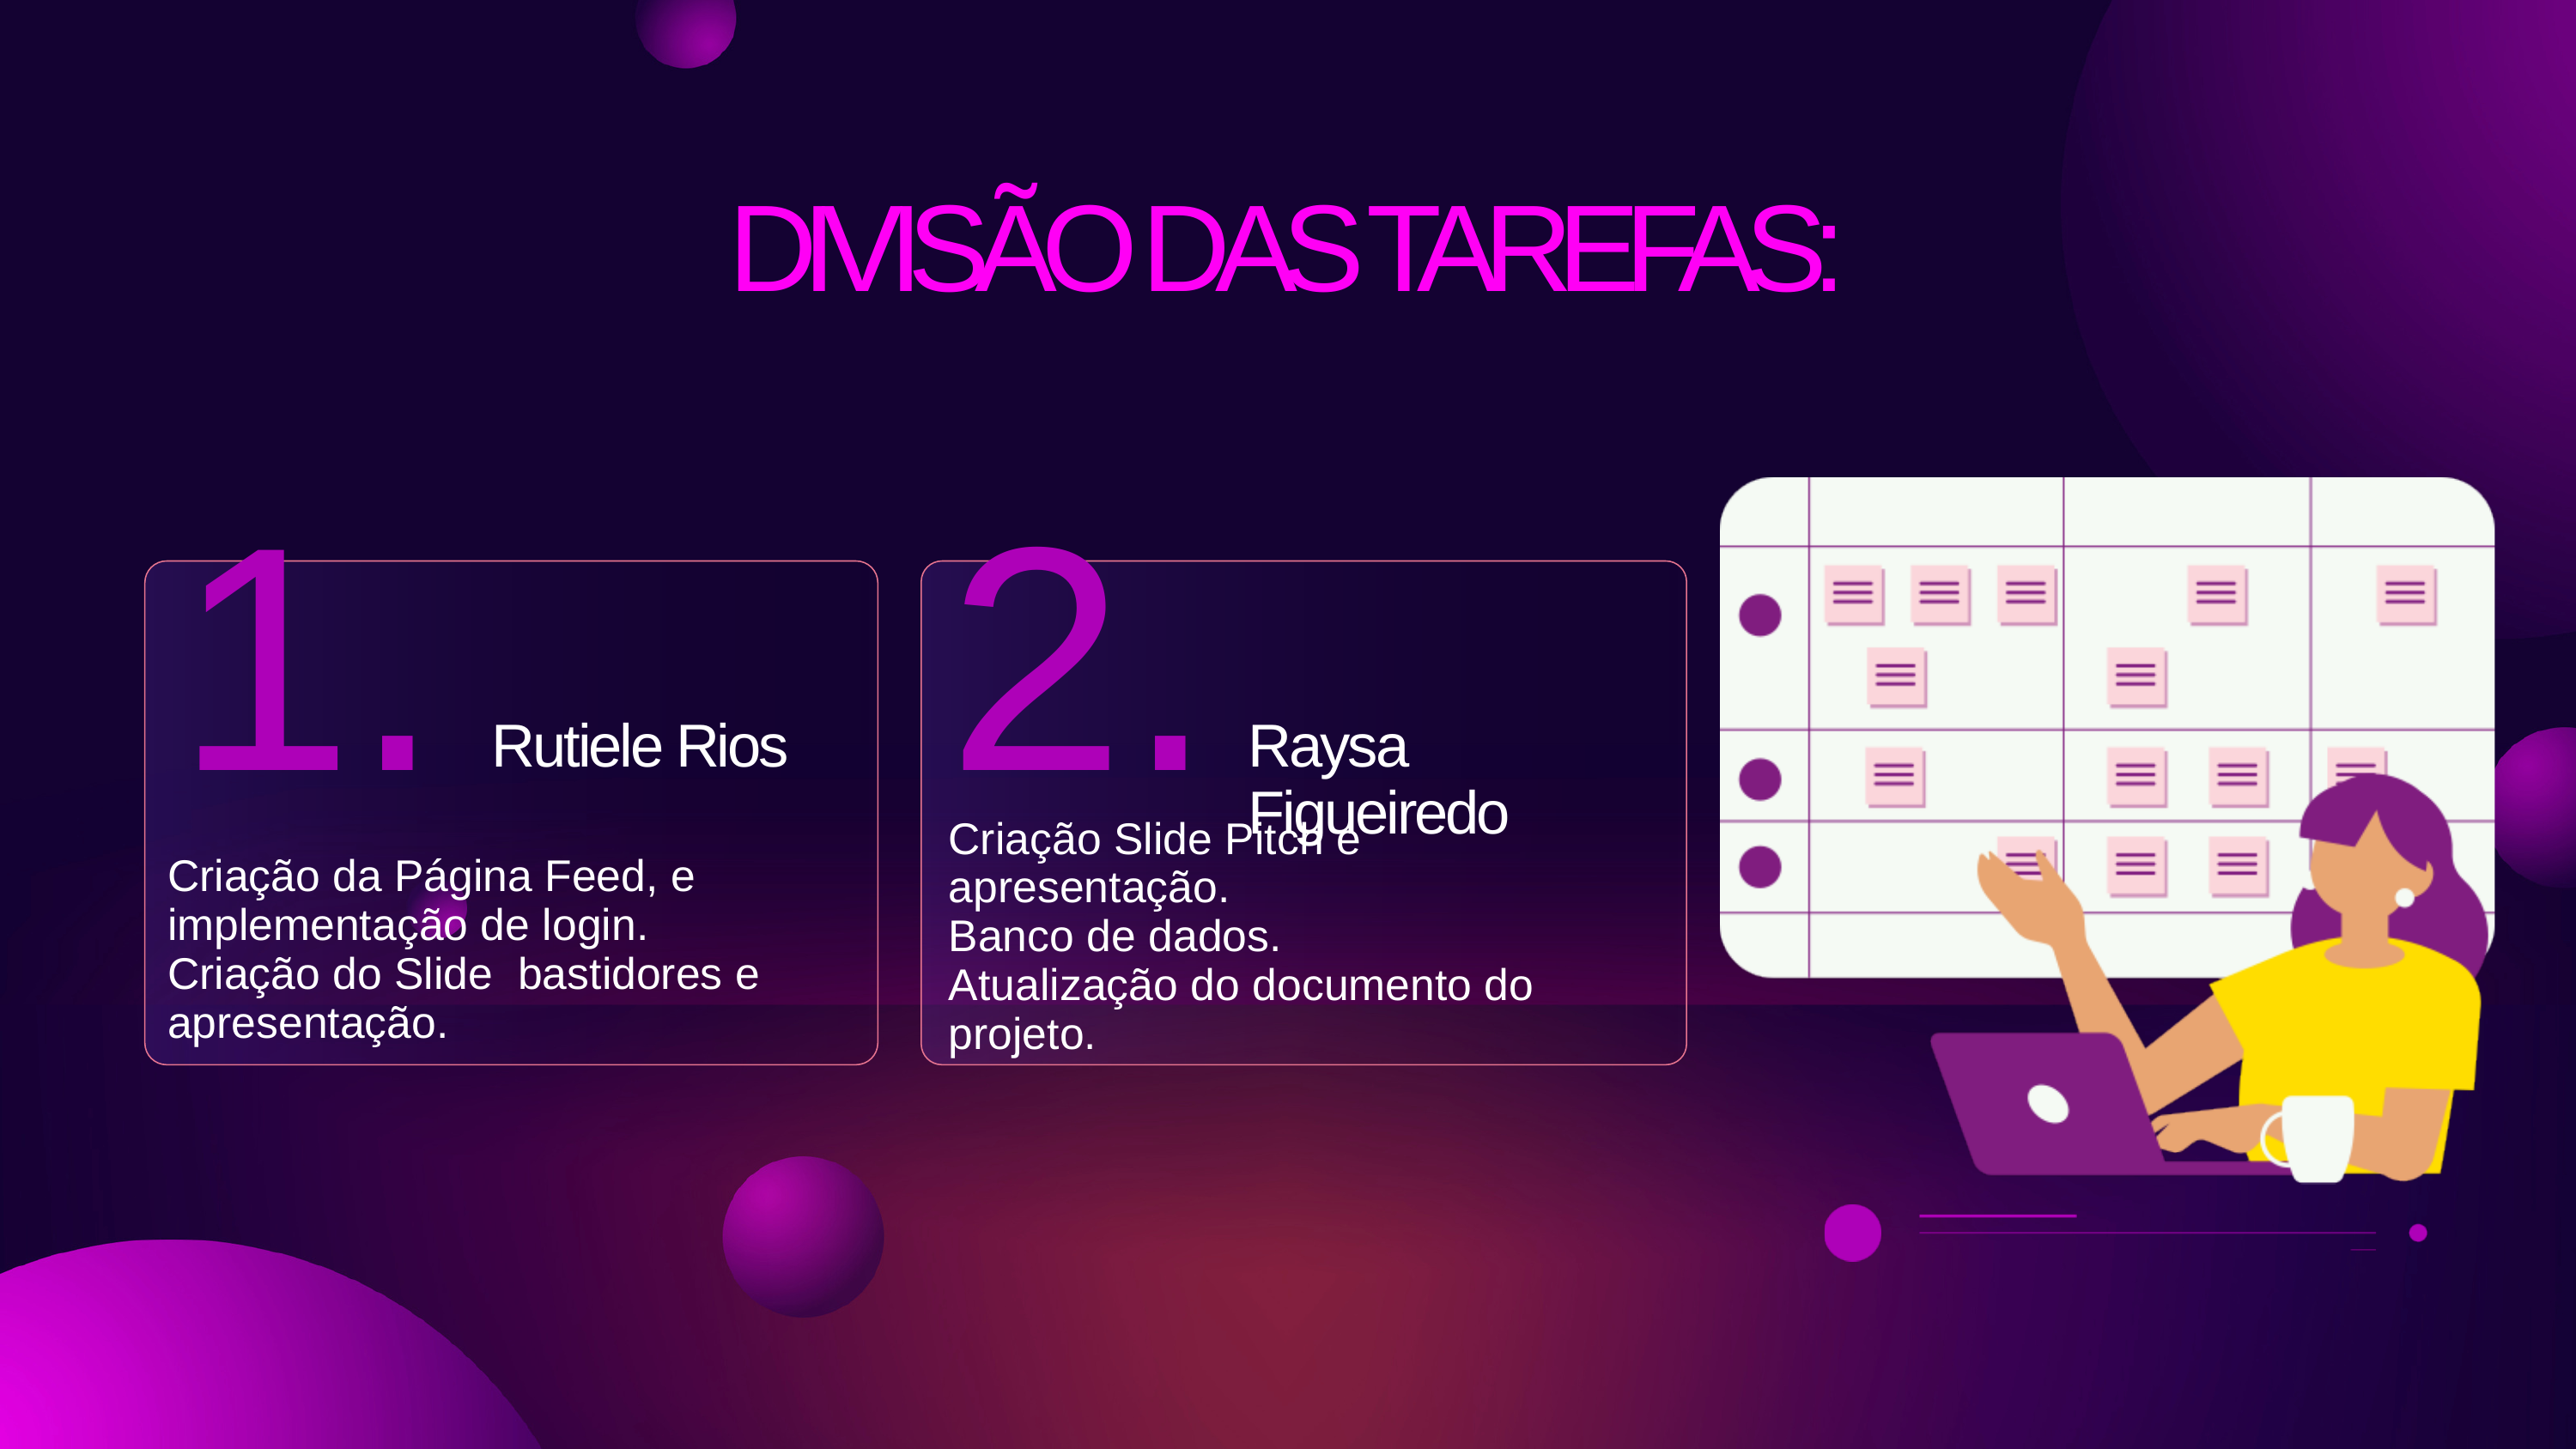

DIVISÃO DAS TAREFAS:

1.
2.
 Rutiele Rios
Raysa Figueiredo
Criação Slide Pitch e apresentação.
Banco de dados.
Atualização do documento do projeto.

Criação da Página Feed, e implementação de login.
Criação do Slide  bastidores e apresentação.